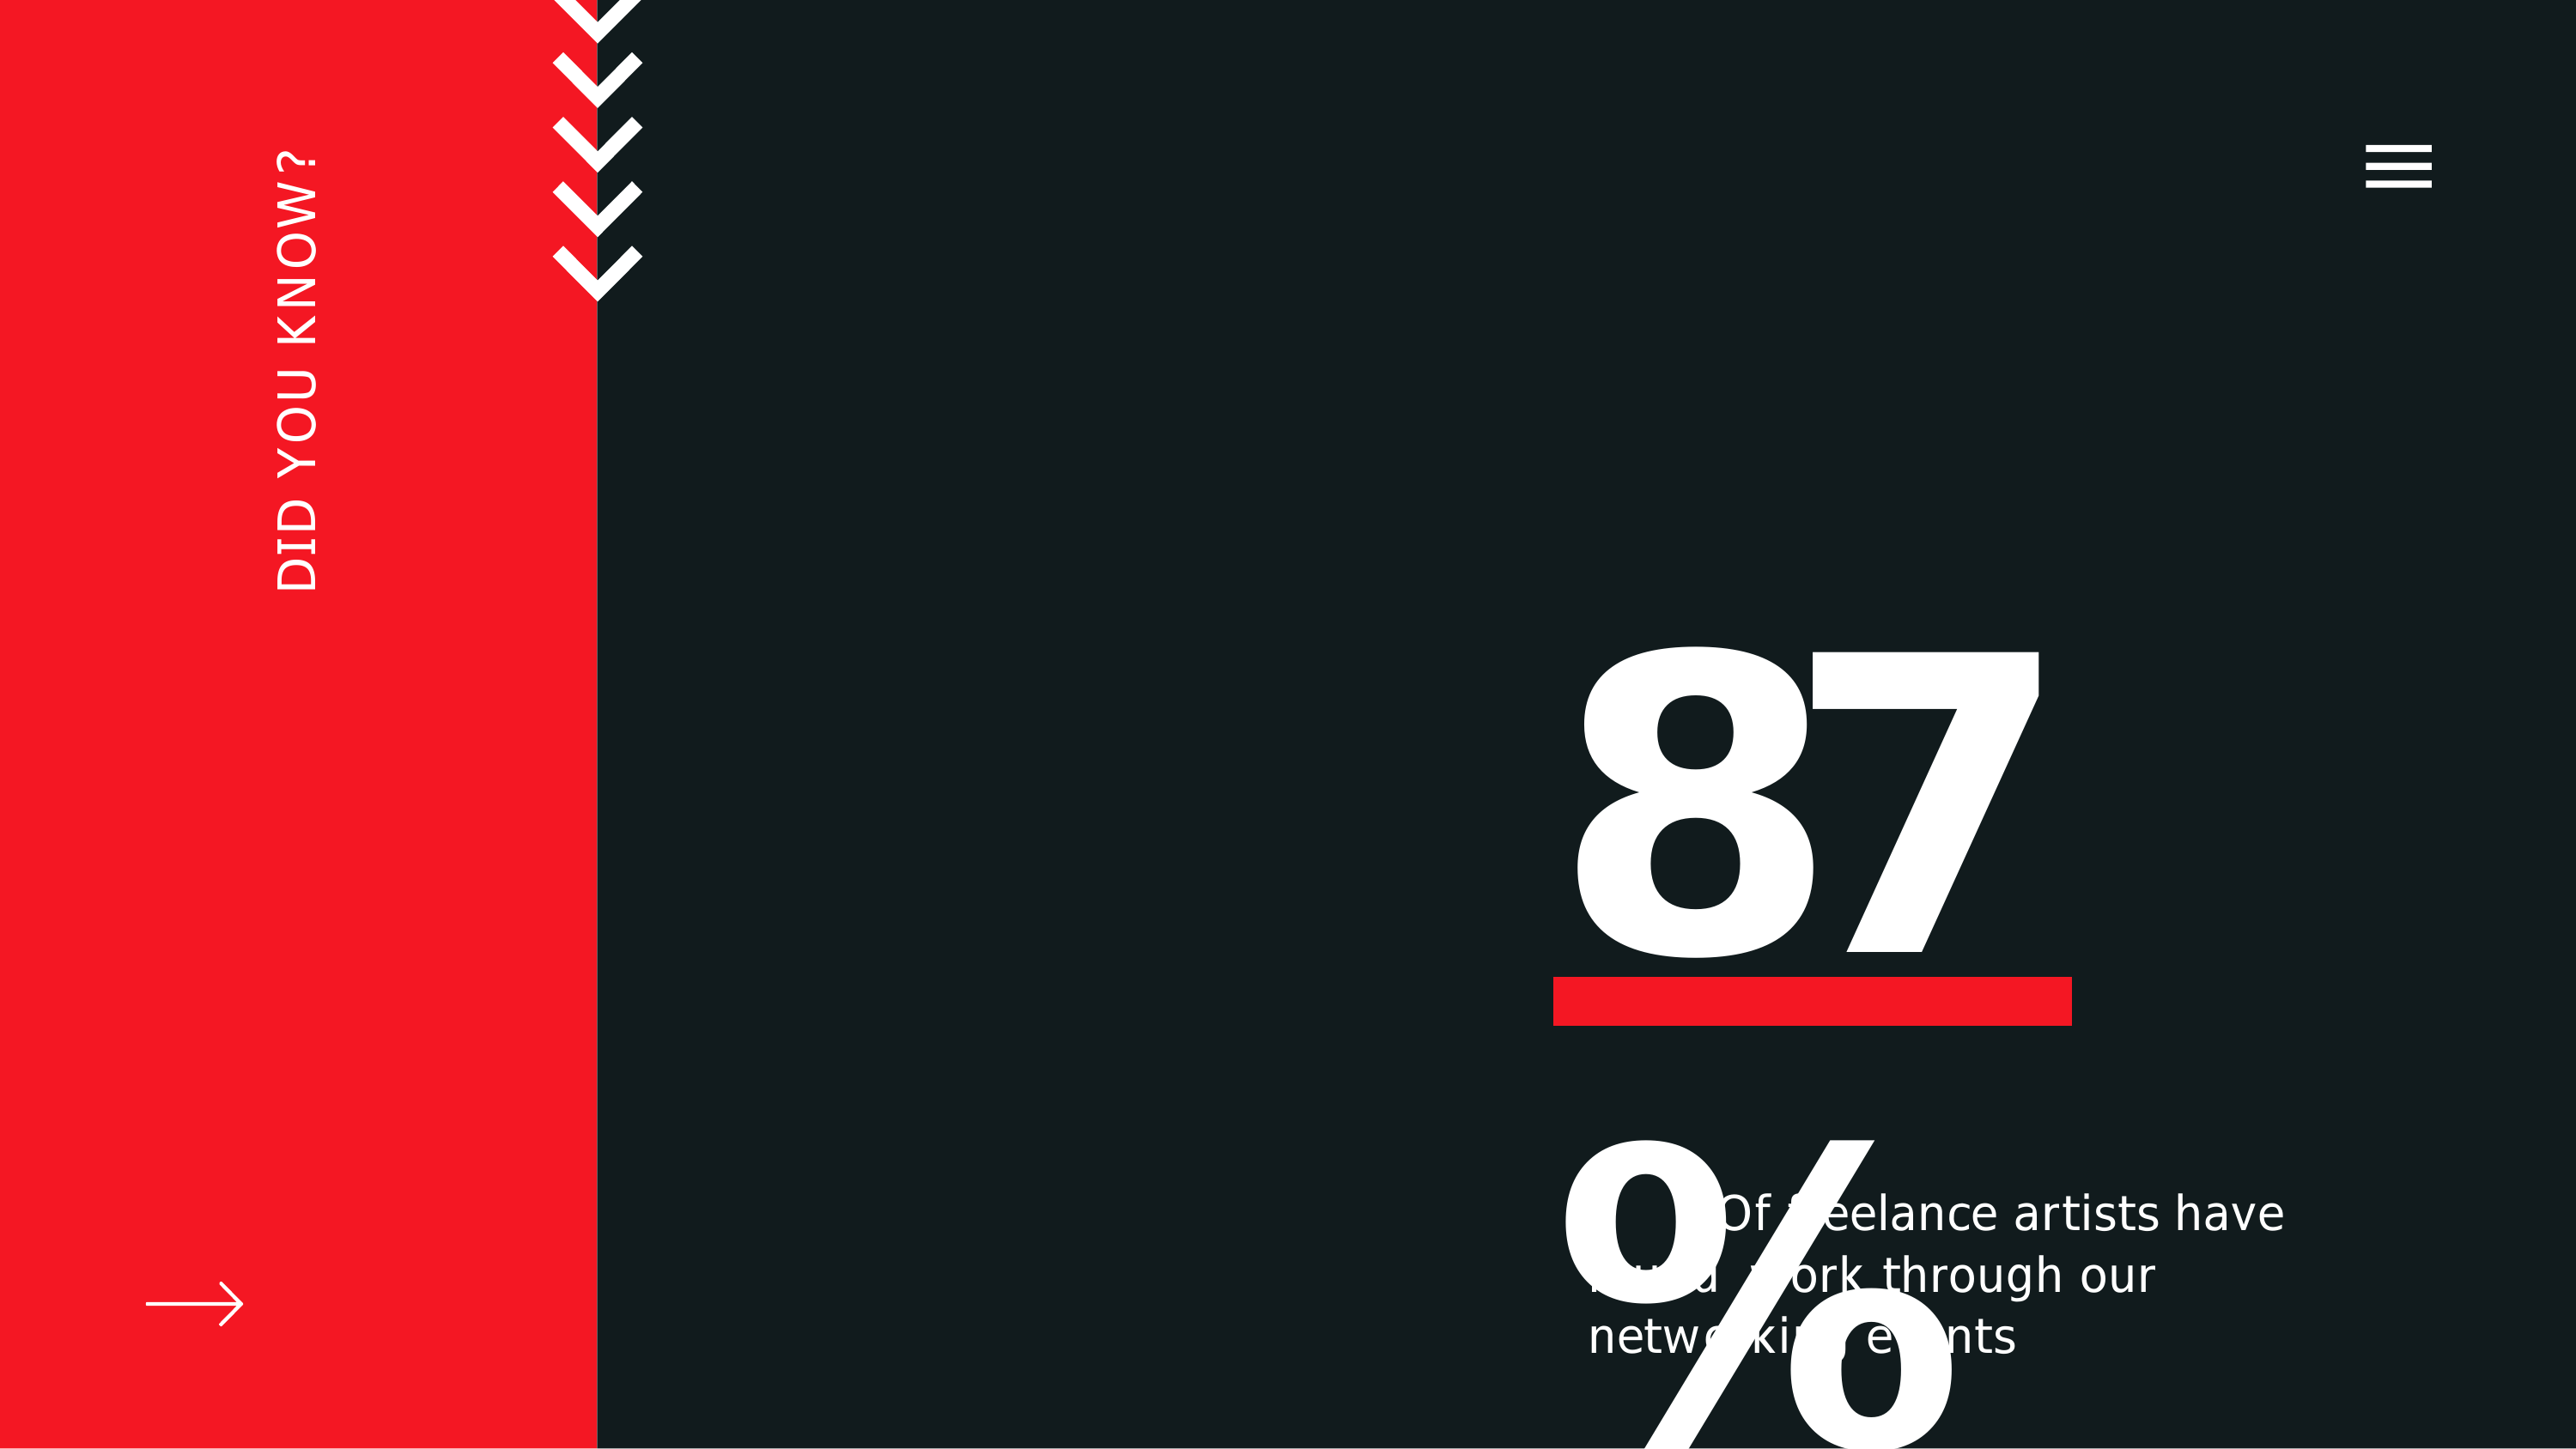

DID YOU KNOW?

87%
Of freelance artists have found  work through our networking events